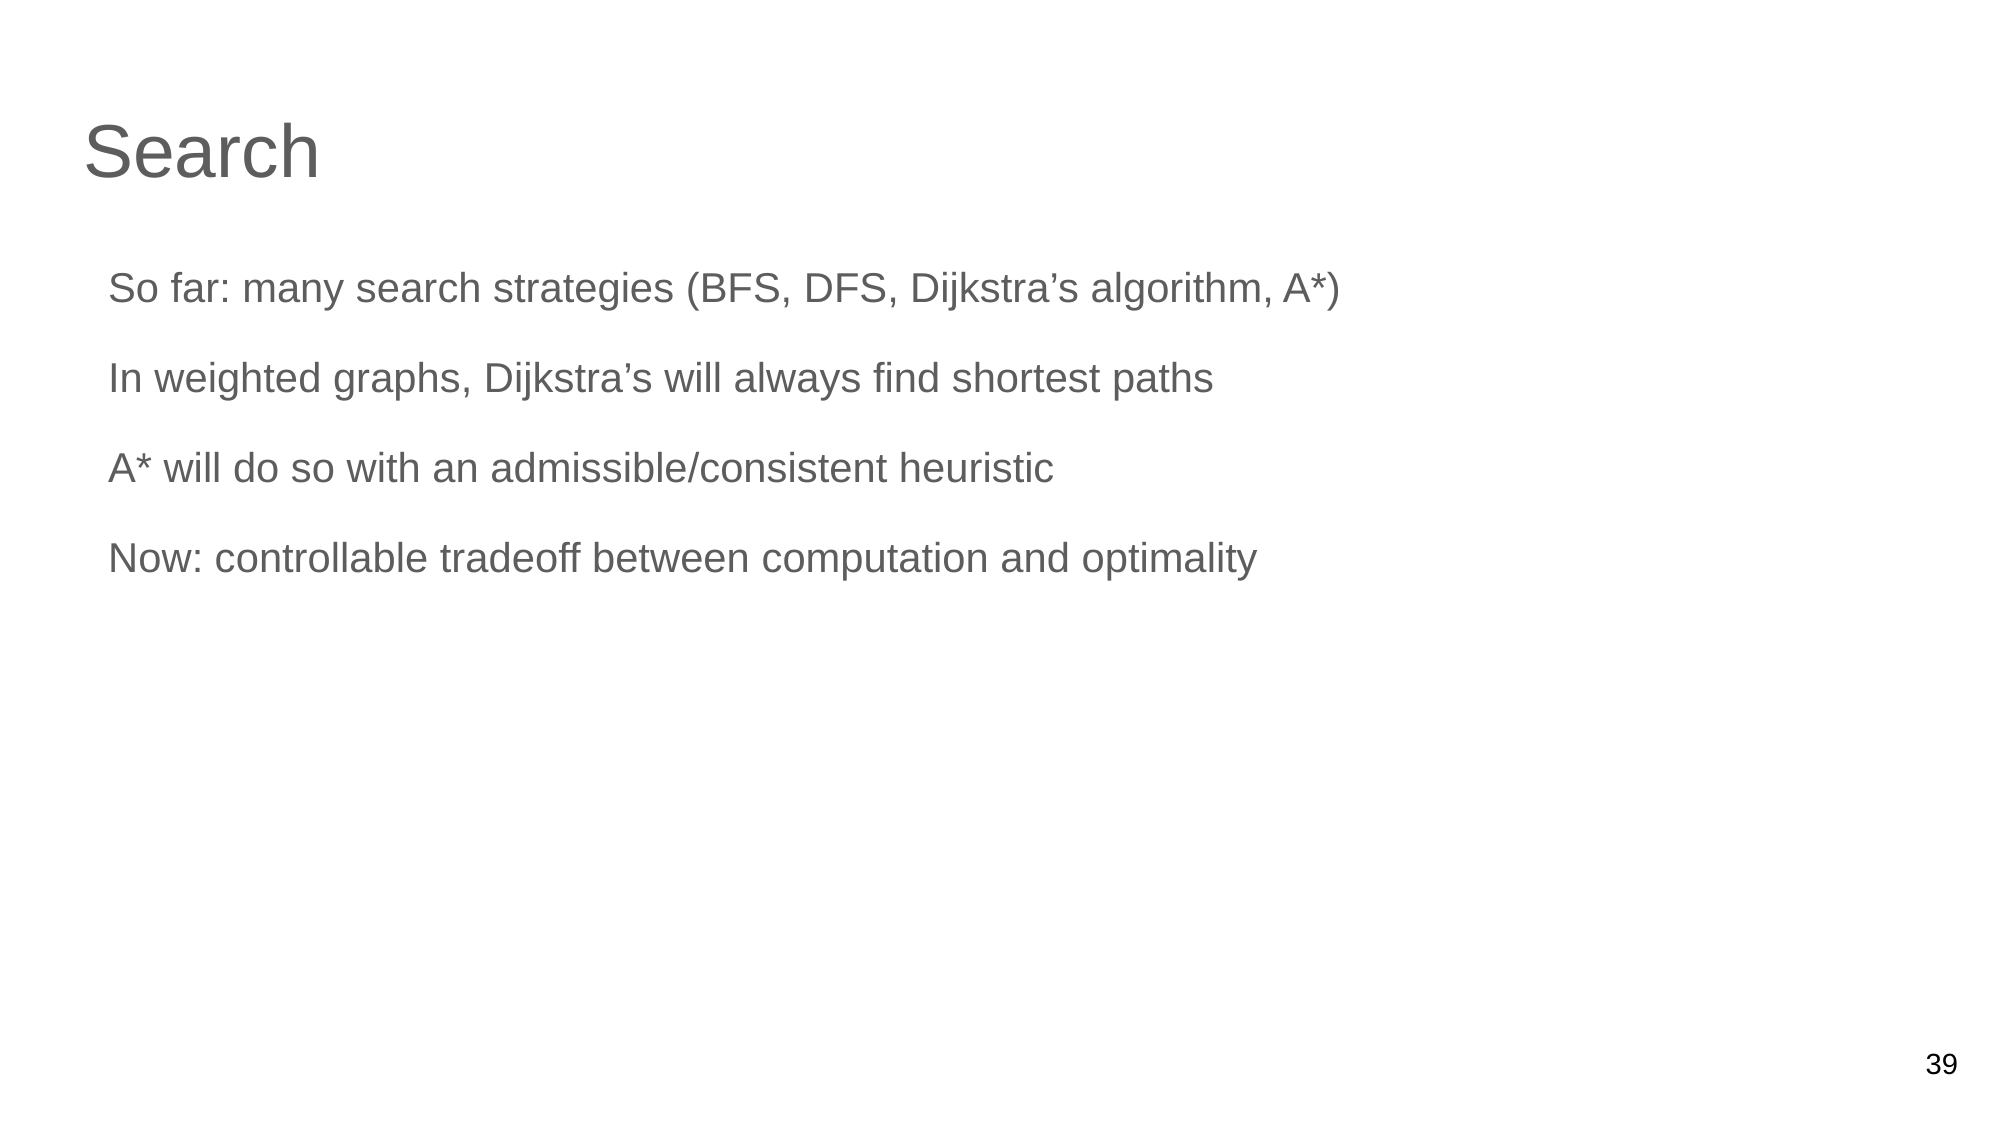

# Search
So far: many search strategies (BFS, DFS, Dijkstra’s algorithm, A*)

In weighted graphs, Dijkstra’s will always find shortest paths

A* will do so with an admissible/consistent heuristic

Now: controllable tradeoff between computation and optimality
39